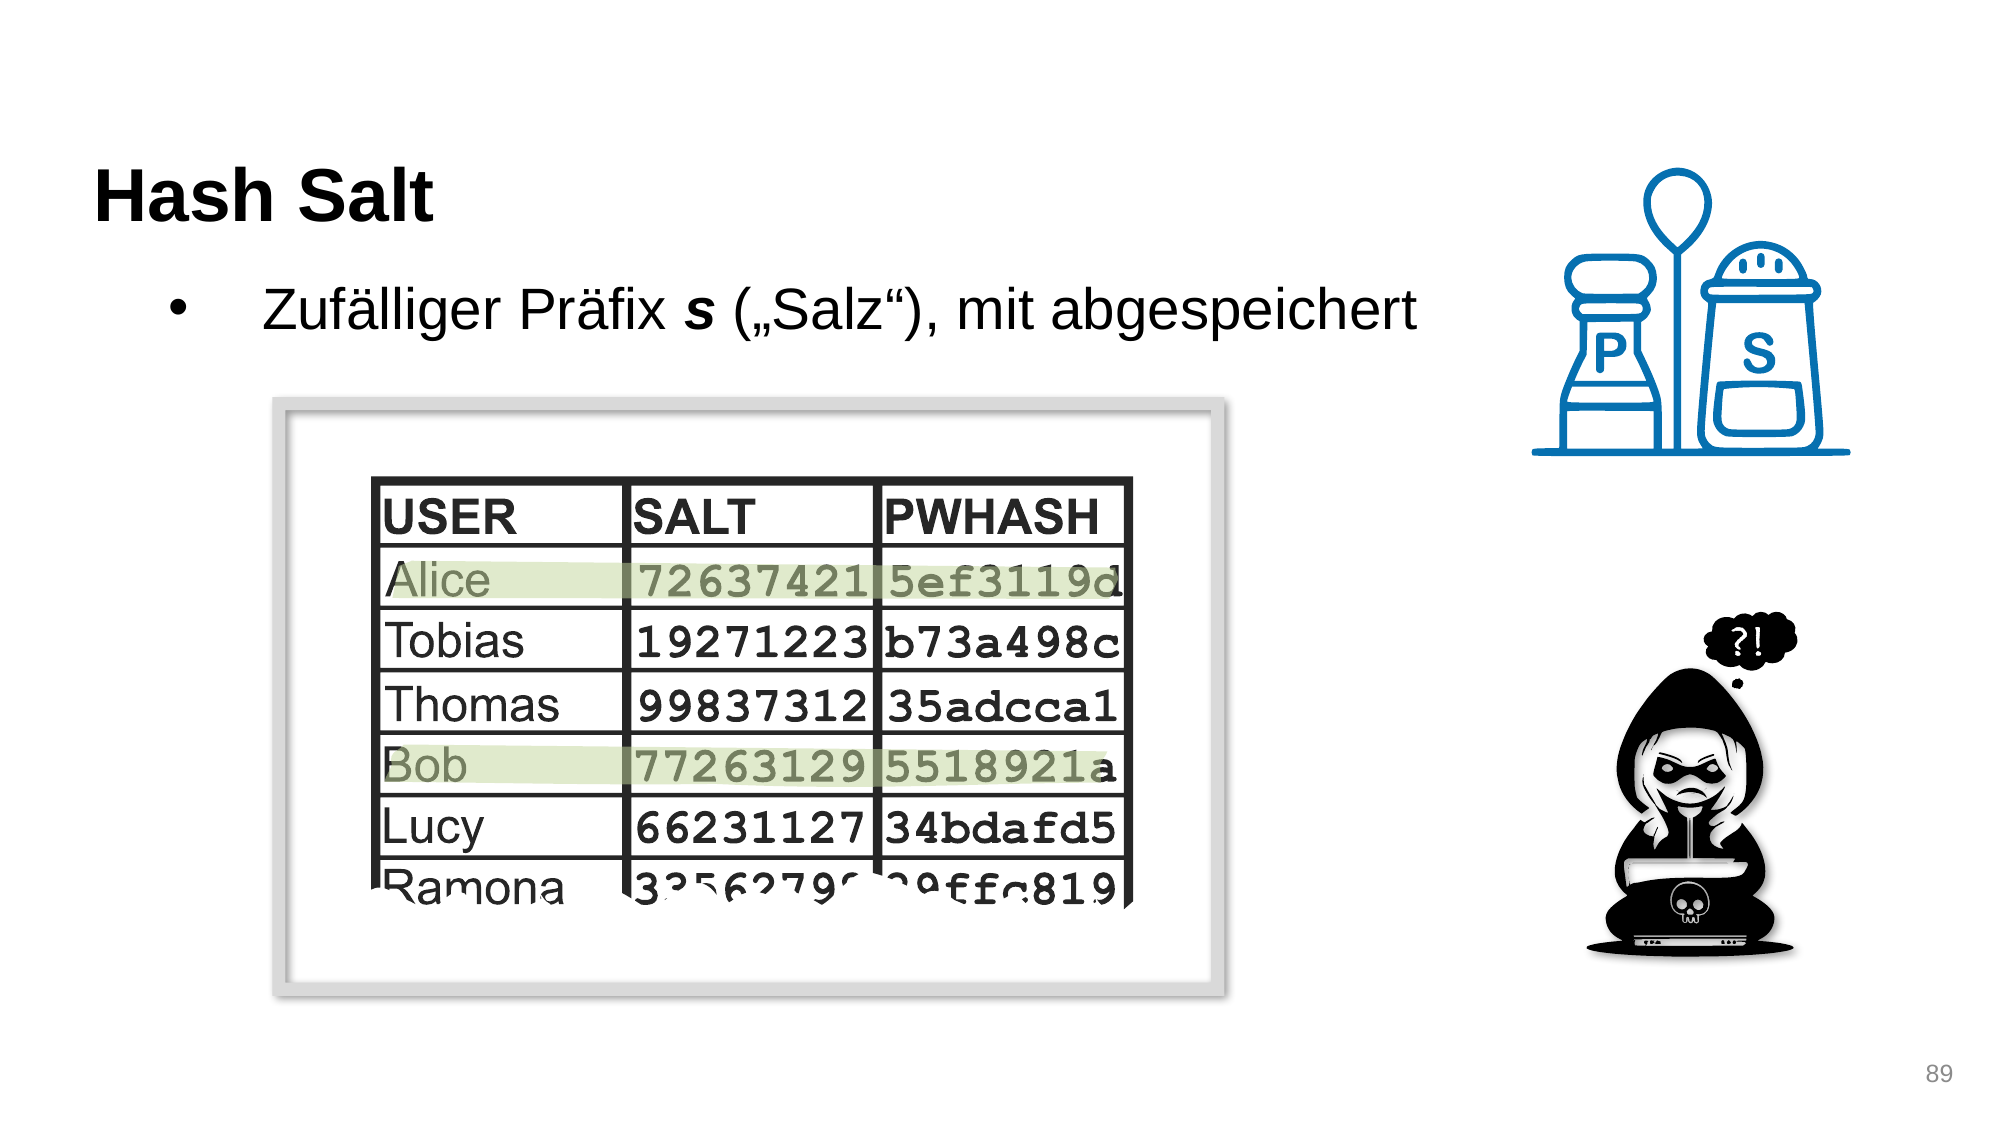

Hash Salt
Zufälliger Präfix s („Salz“), mit abgespeichert

89